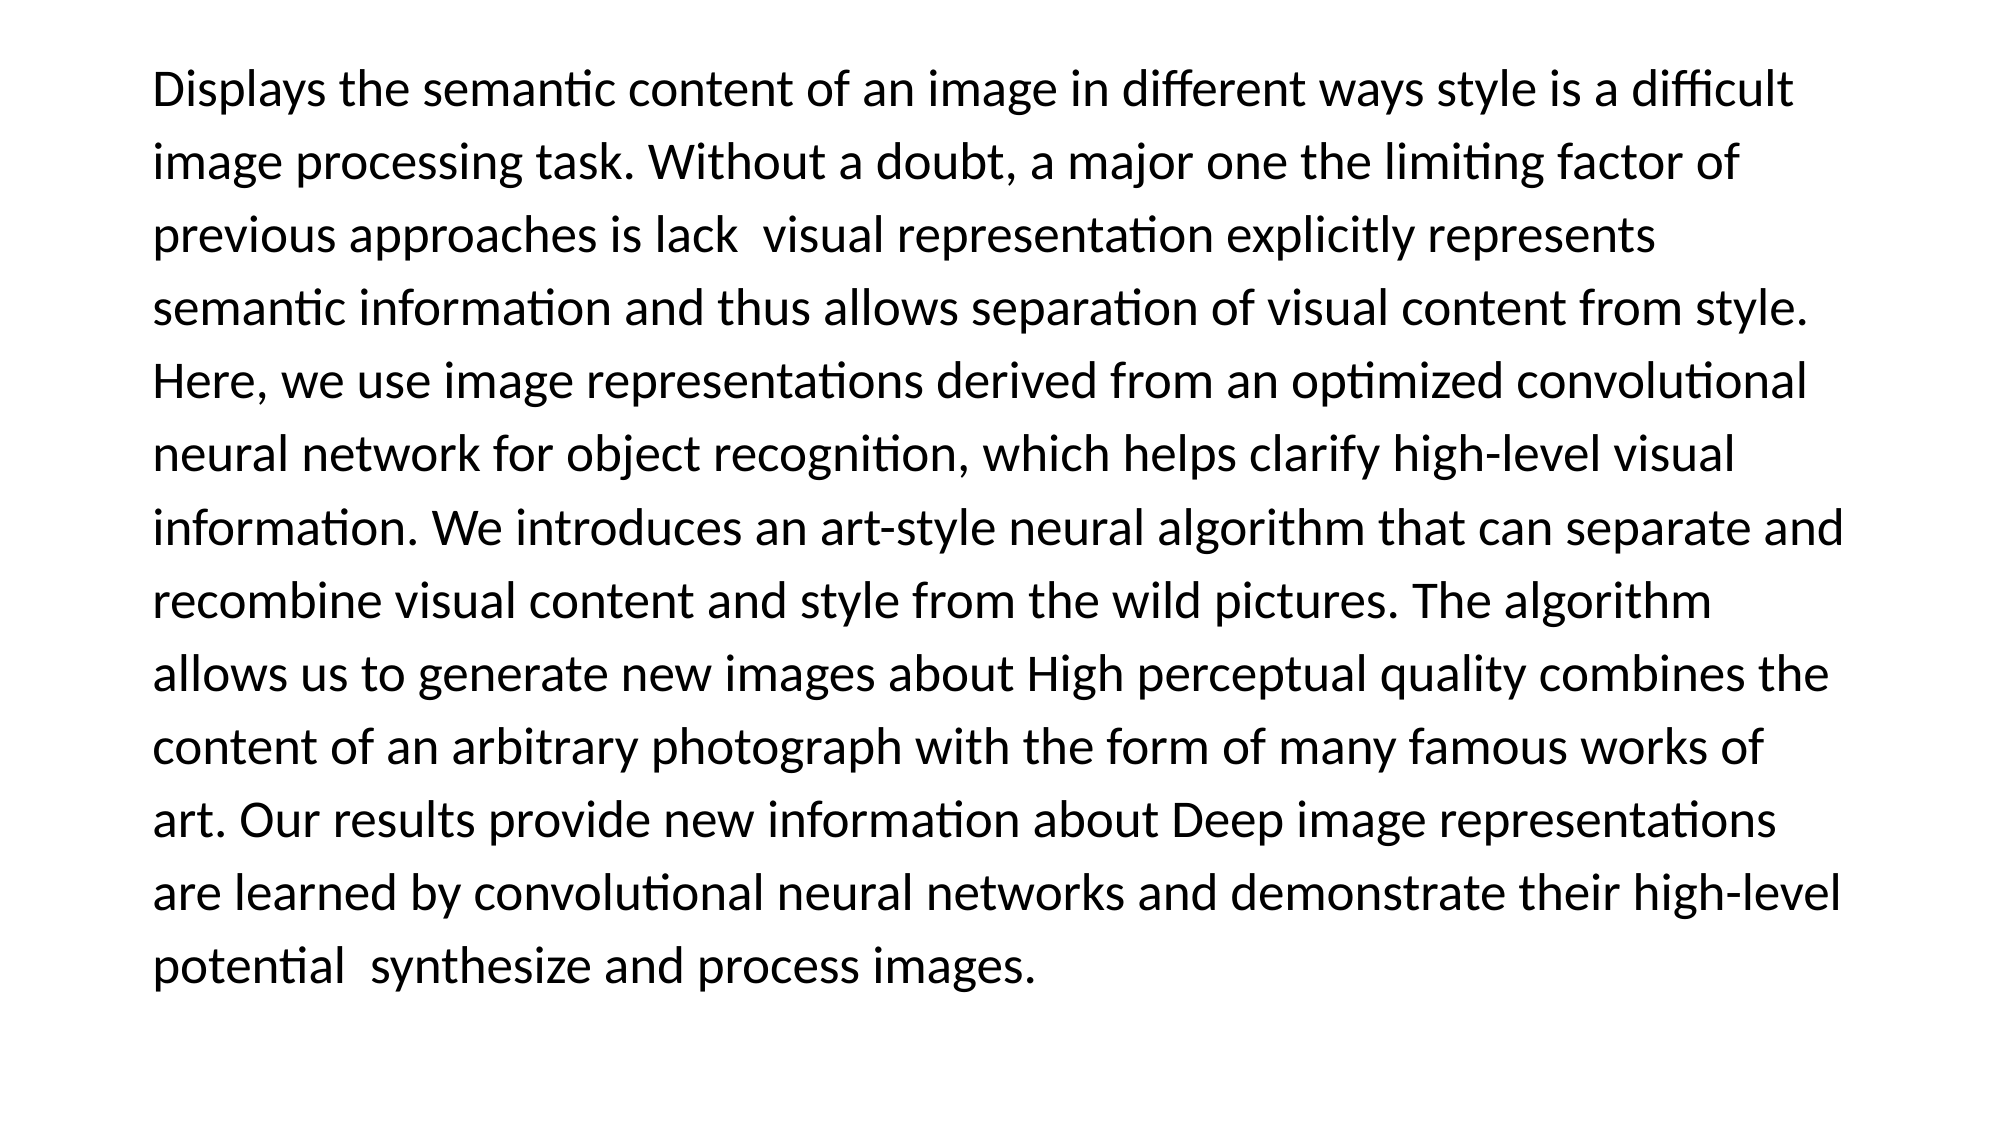

Displays the semantic content of an image in different ways style is a difficult image processing task. Without a doubt, a major one the limiting factor of previous approaches is lack  visual representation explicitly represents semantic information and thus allows separation of visual content from style. Here, we use image representations derived from an optimized convolutional neural network for object recognition, which helps clarify high-level visual information. We introduces an art-style neural algorithm that can separate and recombine visual content and style from the wild pictures. The algorithm allows us to generate new images about High perceptual quality combines the content of an arbitrary photograph with the form of many famous works of art. Our results provide new information about Deep image representations are learned by convolutional neural networks and demonstrate their high-level potential  synthesize and process images.